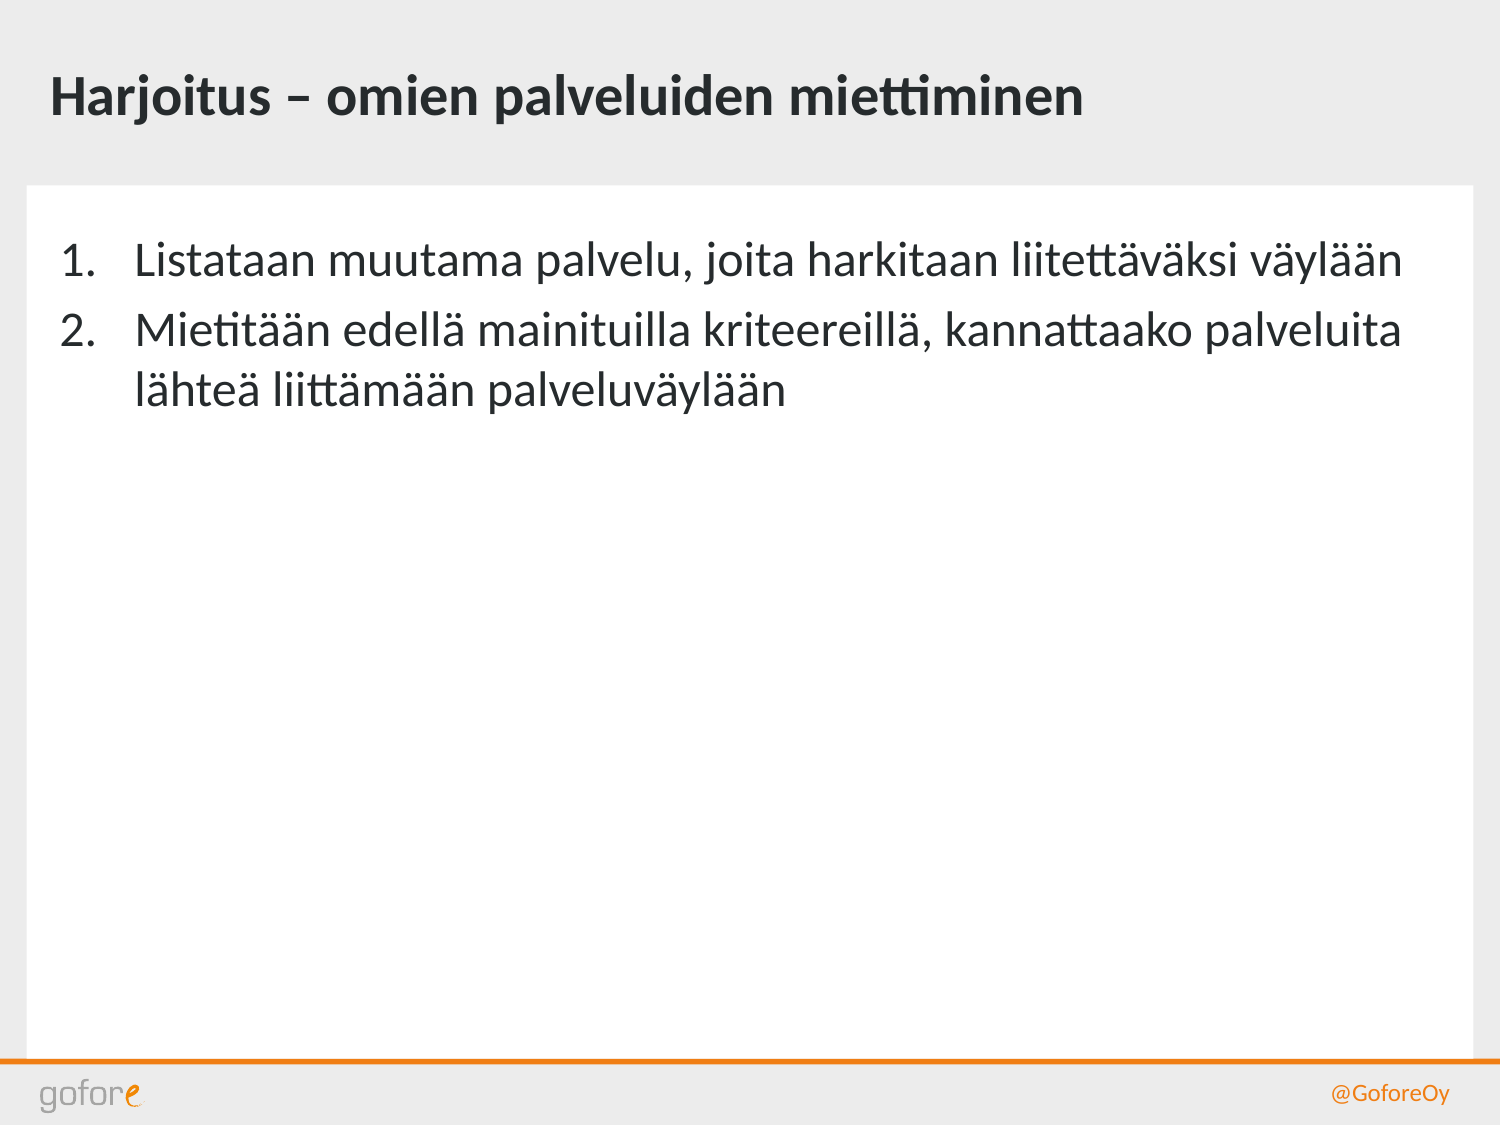

# Harjoitus – omien palveluiden miettiminen
Listataan muutama palvelu, joita harkitaan liitettäväksi väylään
Mietitään edellä mainituilla kriteereillä, kannattaako palveluita lähteä liittämään palveluväylään
@GoforeOy